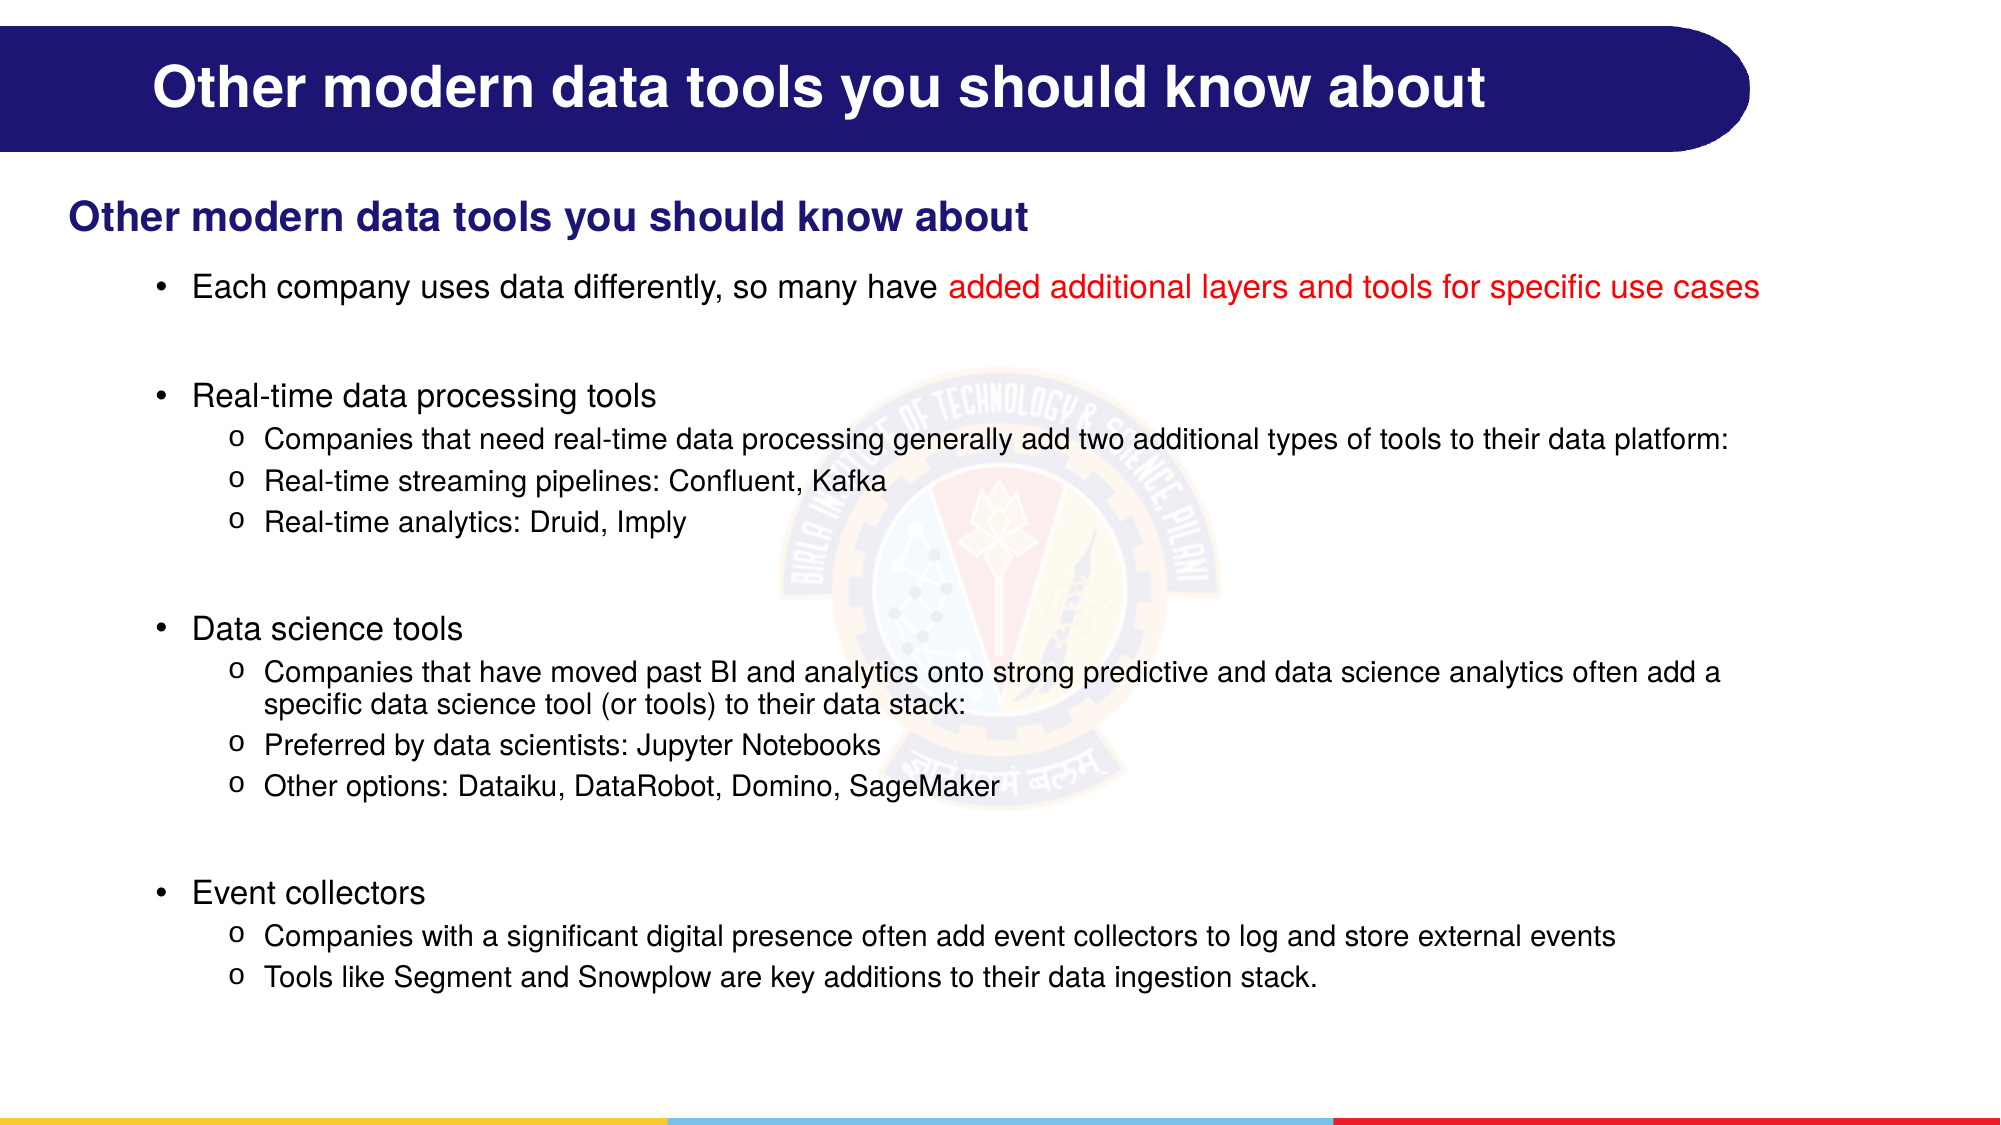

# Other modern data tools you should know about
Other modern data tools you should know about
Each company uses data differently, so many have added additional layers and tools for specific use cases

Real-time data processing tools
Companies that need real-time data processing generally add two additional types of tools to their data platform:
Real-time streaming pipelines: Confluent, Kafka
Real-time analytics: Druid, Imply

Data science tools
Companies that have moved past BI and analytics onto strong predictive and data science analytics often add a specific data science tool (or tools) to their data stack:
Preferred by data scientists: Jupyter Notebooks
Other options: Dataiku, DataRobot, Domino, SageMaker

Event collectors
Companies with a significant digital presence often add event collectors to log and store external events
Tools like Segment and Snowplow are key additions to their data ingestion stack.